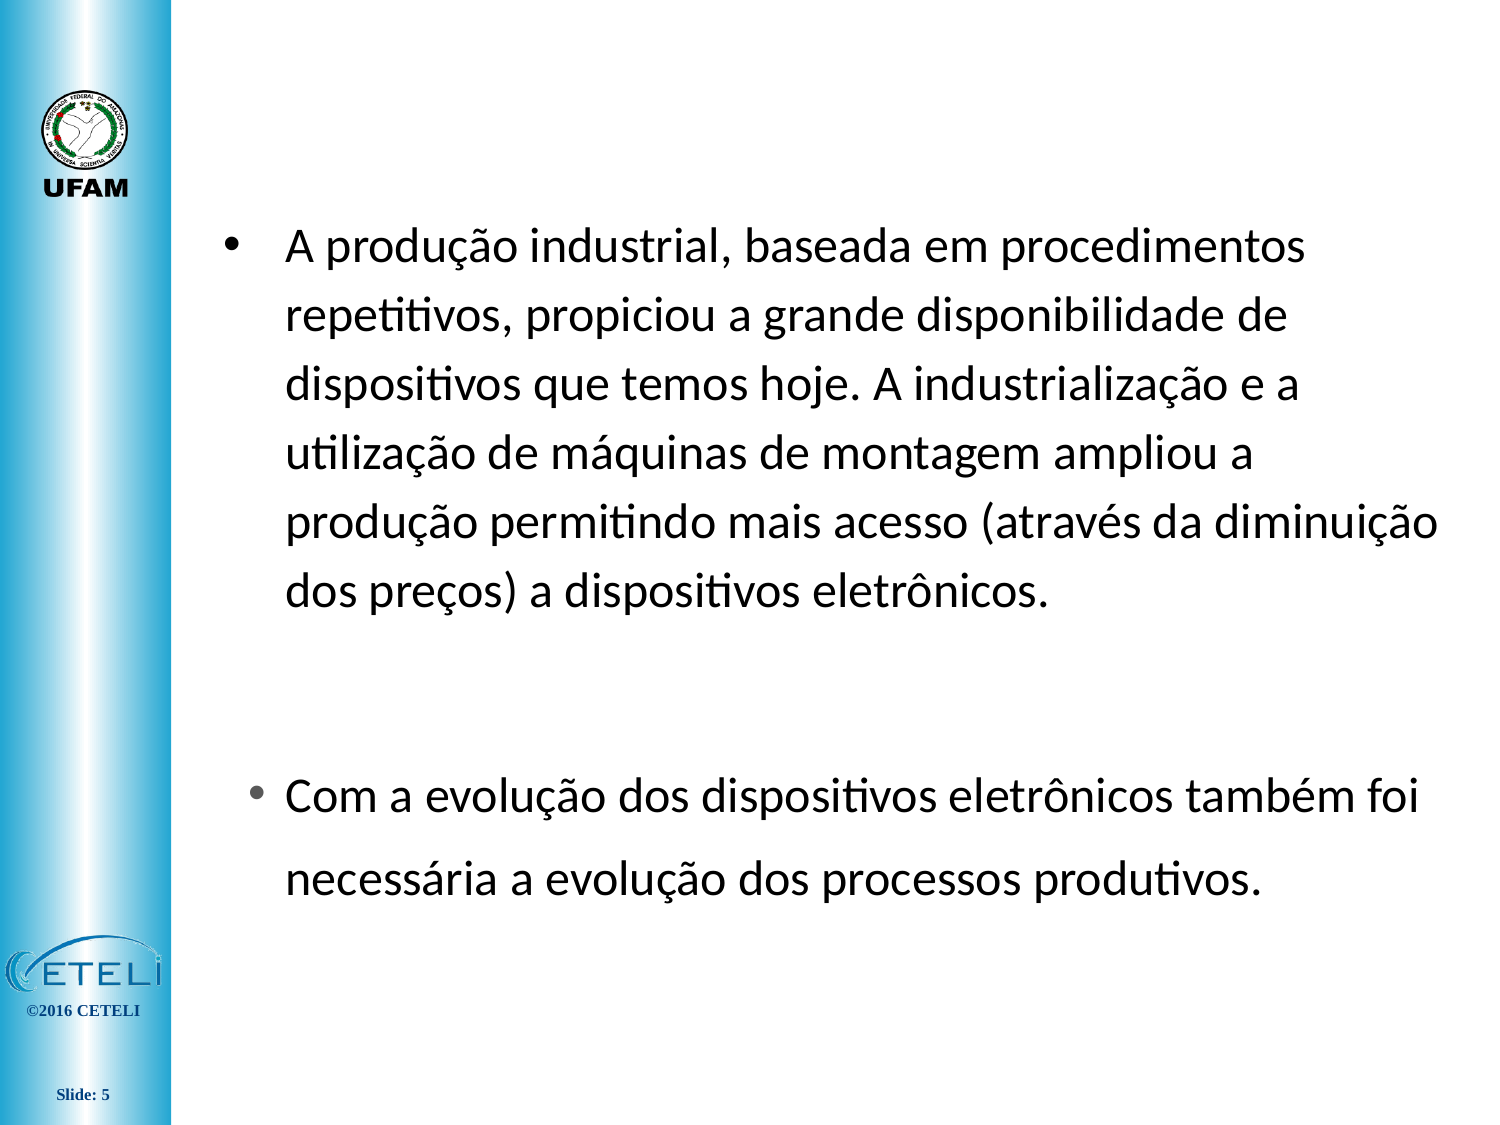

A produção industrial, baseada em procedimentos repetitivos, propiciou a grande disponibilidade de dispositivos que temos hoje. A industrialização e a utilização de máquinas de montagem ampliou a produção permitindo mais acesso (através da diminuição dos preços) a dispositivos eletrônicos.

Com a evolução dos dispositivos eletrônicos também foi necessária a evolução dos processos produtivos.